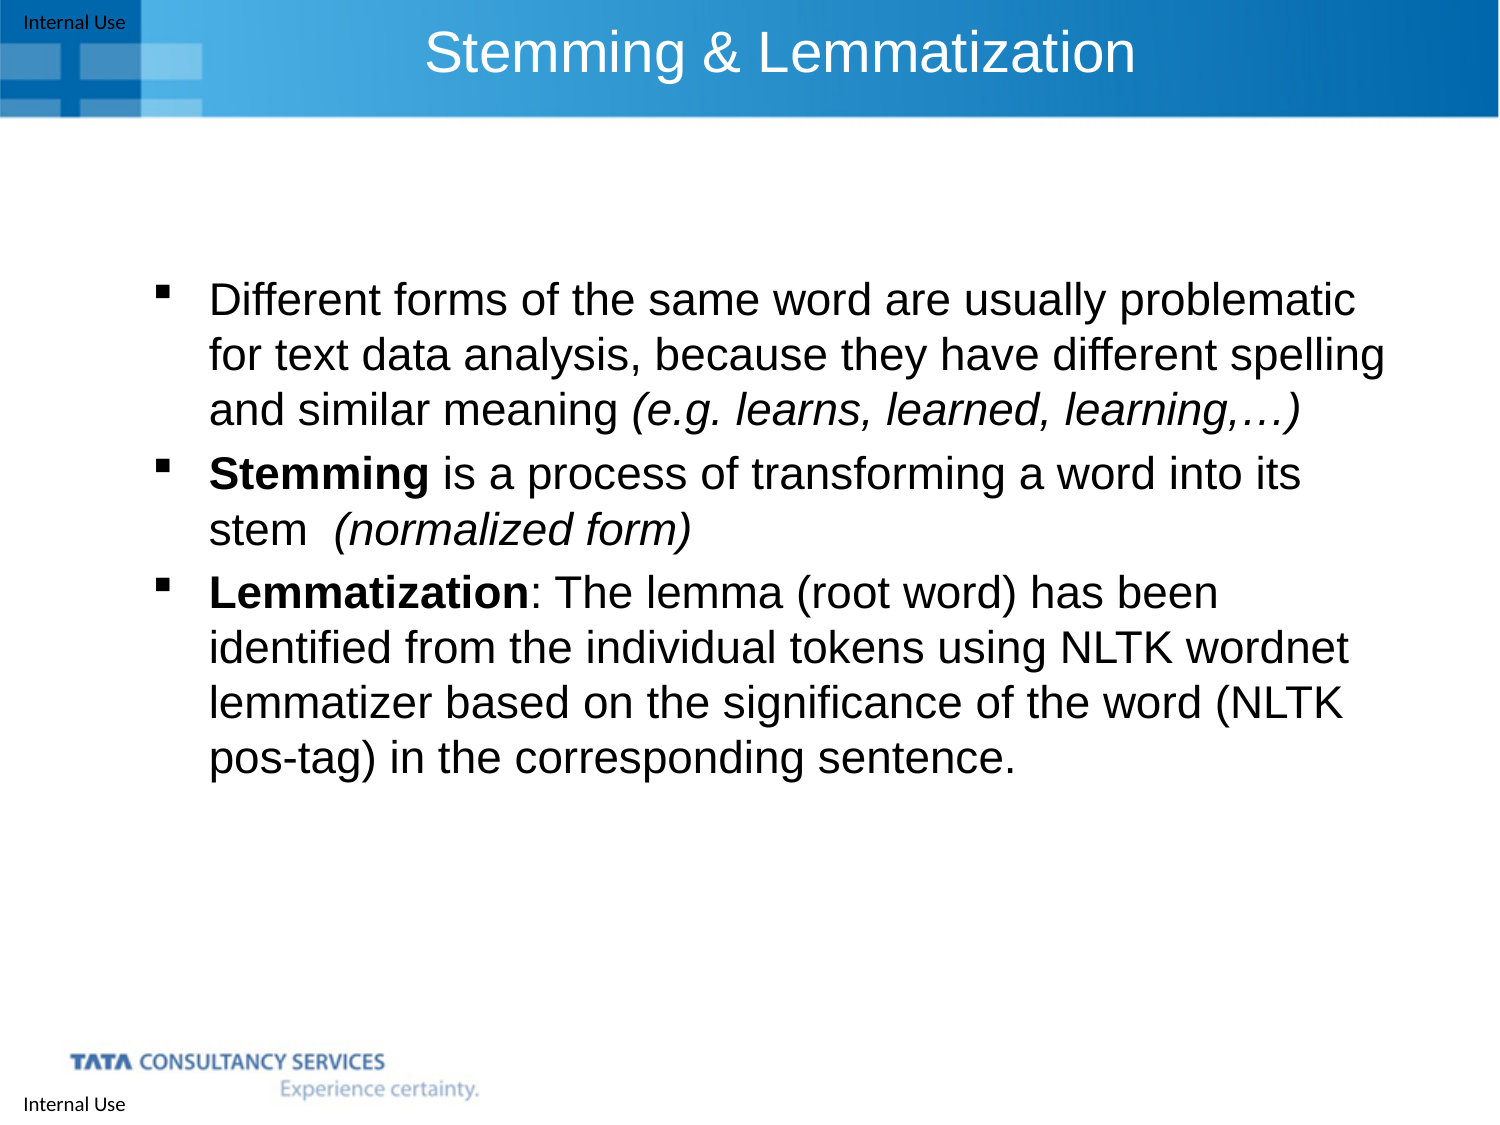

Stemming & Lemmatization
Different forms of the same word are usually problematic for text data analysis, because they have different spelling and similar meaning (e.g. learns, learned, learning,…)
Stemming is a process of transforming a word into its stem  (normalized form)
Lemmatization: The lemma (root word) has been identified from the individual tokens using NLTK wordnet lemmatizer based on the significance of the word (NLTK pos-tag) in the corresponding sentence.